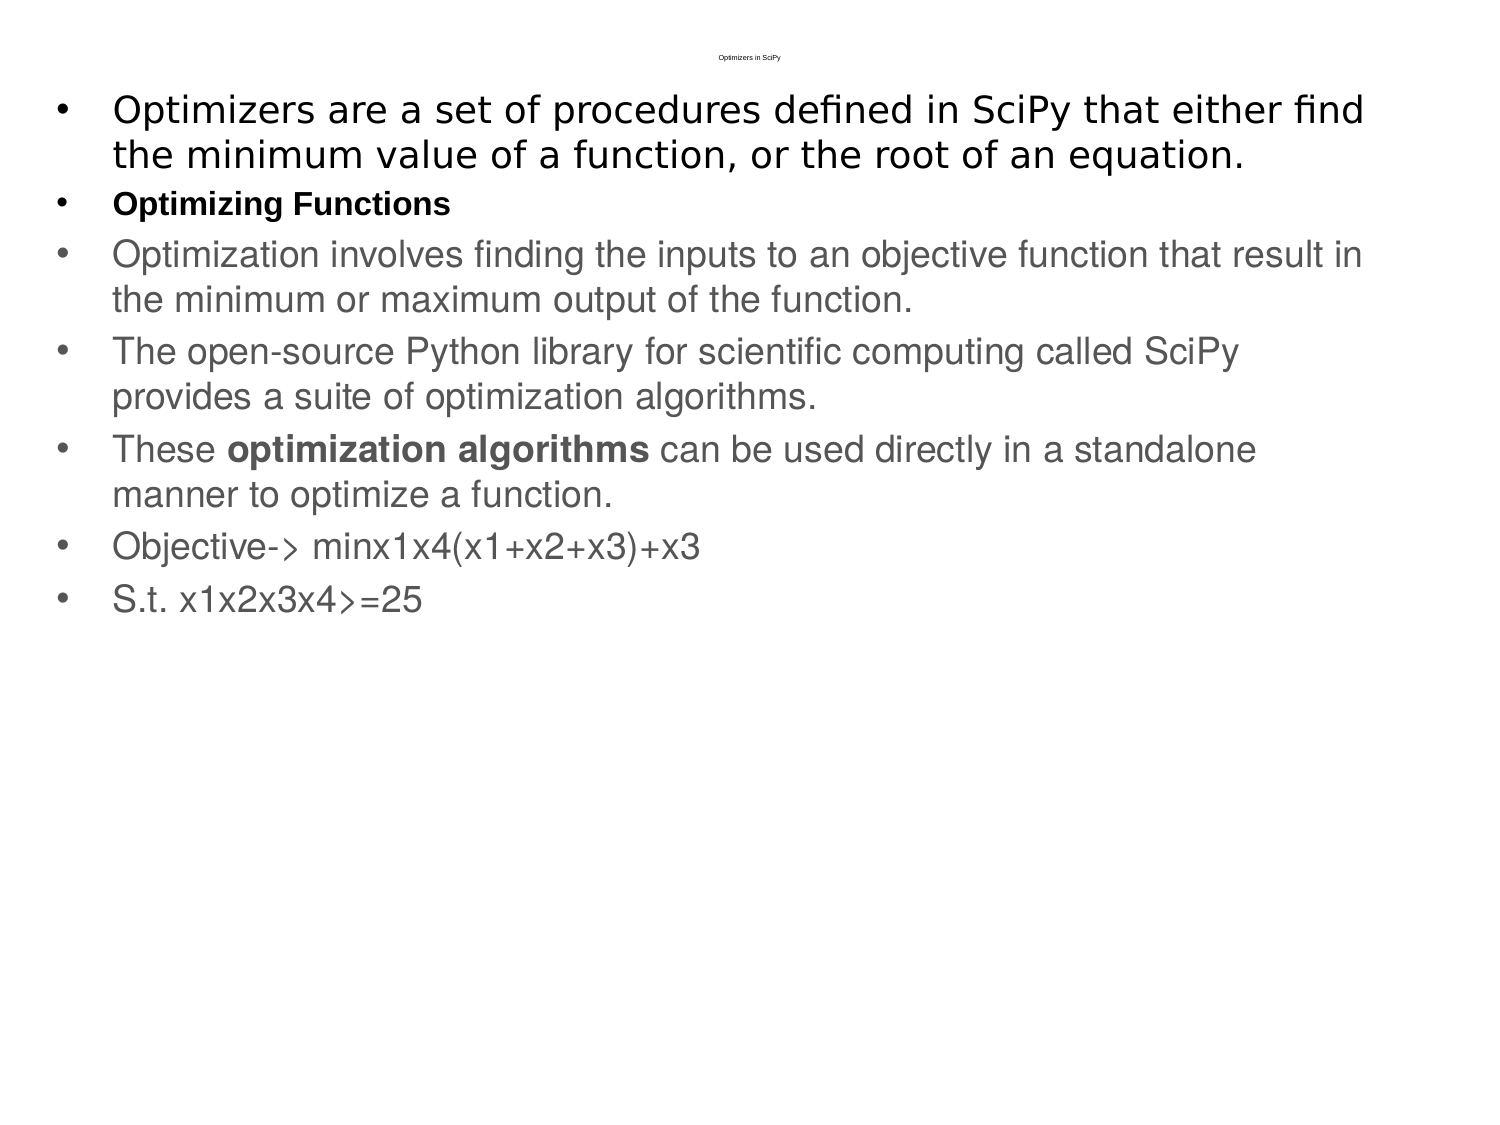

# Optimizers in SciPy
Optimizers are a set of procedures defined in SciPy that either find the minimum value of a function, or the root of an equation.
Optimizing Functions
Optimization involves finding the inputs to an objective function that result in the minimum or maximum output of the function.
The open-source Python library for scientific computing called SciPy provides a suite of optimization algorithms.
These optimization algorithms can be used directly in a standalone manner to optimize a function.
Objective-> minx1x4(x1+x2+x3)+x3
S.t. x1x2x3x4>=25